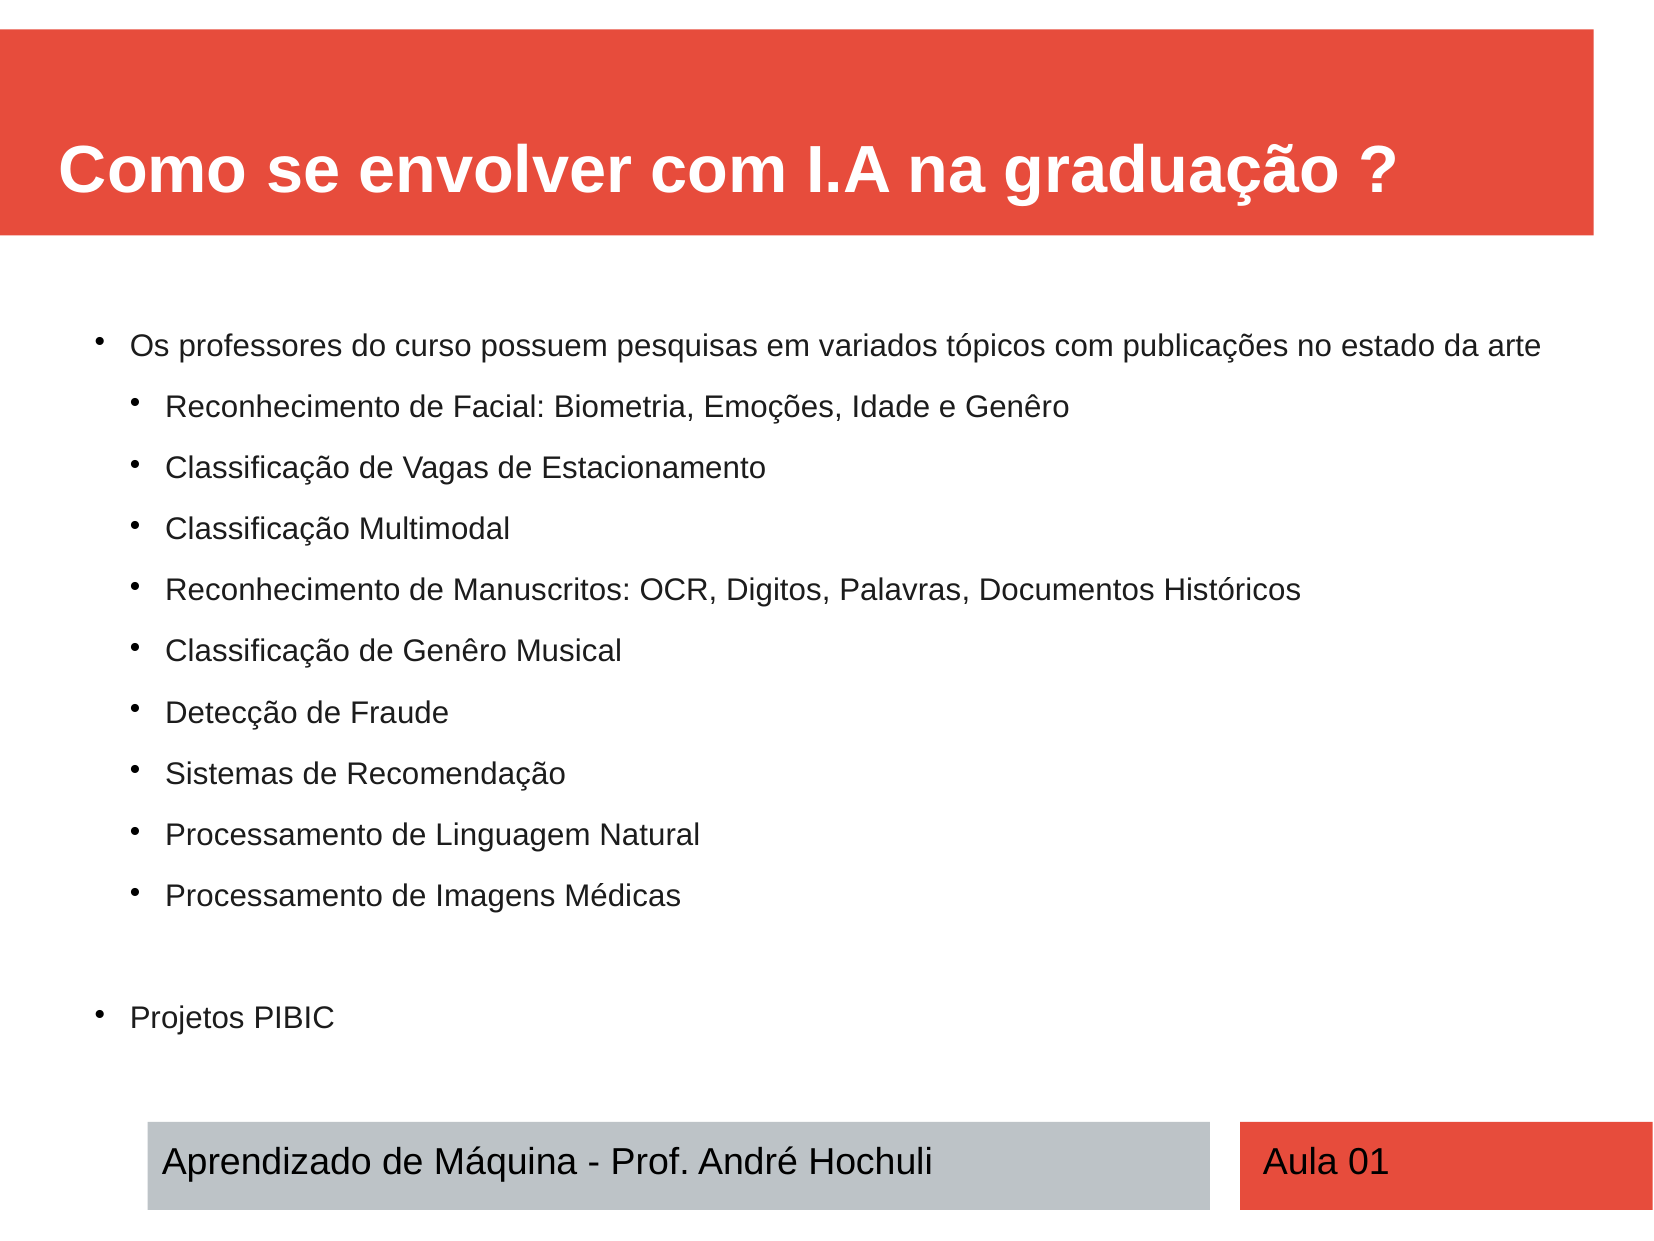

Como se envolver com I.A na graduação ?
Os professores do curso possuem pesquisas em variados tópicos com publicações no estado da arte
Reconhecimento de Facial: Biometria, Emoções, Idade e Genêro
Classificação de Vagas de Estacionamento
Classificação Multimodal
Reconhecimento de Manuscritos: OCR, Digitos, Palavras, Documentos Históricos
Classificação de Genêro Musical
Detecção de Fraude
Sistemas de Recomendação
Processamento de Linguagem Natural
Processamento de Imagens Médicas

Projetos PIBIC

Aprendizado de Máquina - Prof. André Hochuli
Aula 01